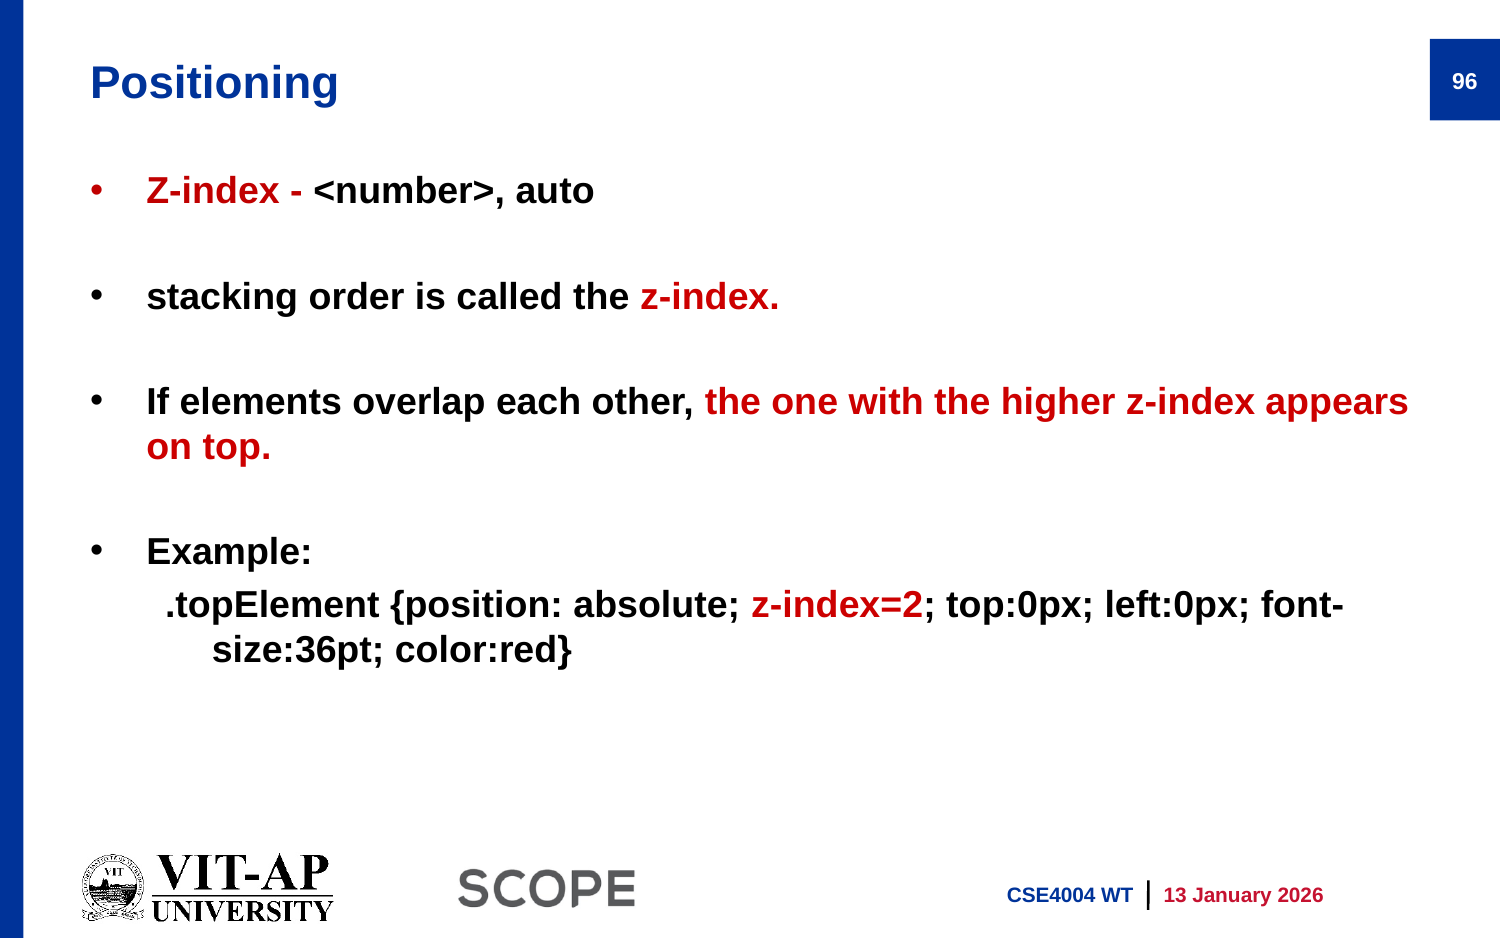

# Positioning
96
Z-index - <number>, auto

stacking order is called the z-index.

If elements overlap each other, the one with the higher z-index appears on top.

Example:
.topElement {position: absolute; z-index=2; top:0px; left:0px; font-size:36pt; color:red}
CSE4004 WT
13 January 2026